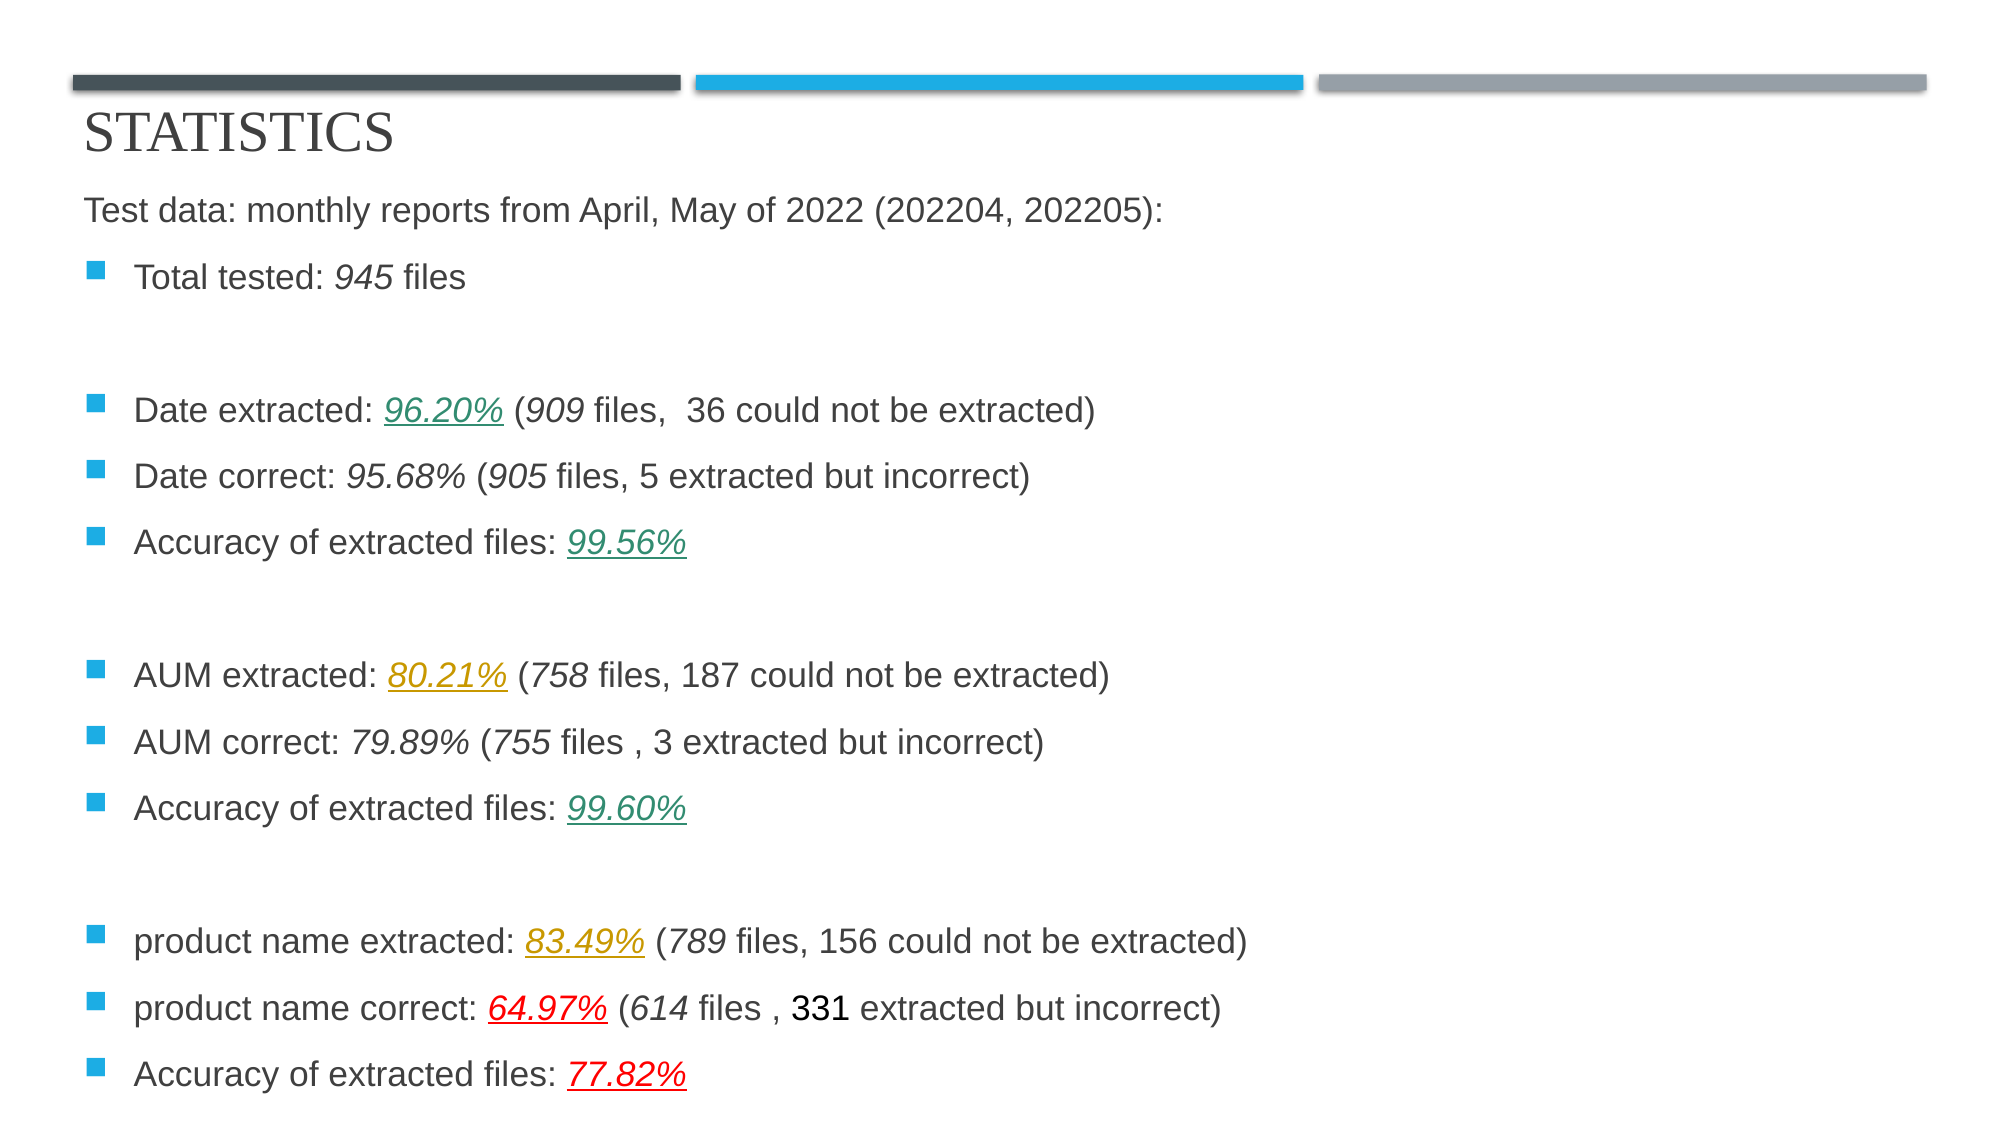

# Statistics
Test data: monthly reports from April, May of 2022 (202204, 202205):
Total tested: 945 files

Date extracted: 96.20% (909 files,  36 could not be extracted)
Date correct: 95.68% (905 files, 5 extracted but incorrect)
Accuracy of extracted files: 99.56%

AUM extracted: 80.21% (758 files, 187 could not be extracted)
AUM correct: 79.89% (755 files , 3 extracted but incorrect)
Accuracy of extracted files: 99.60%

product name extracted: 83.49% (789 files, 156 could not be extracted)
product name correct: 64.97% (614 files , 331 extracted but incorrect)
Accuracy of extracted files: 77.82%